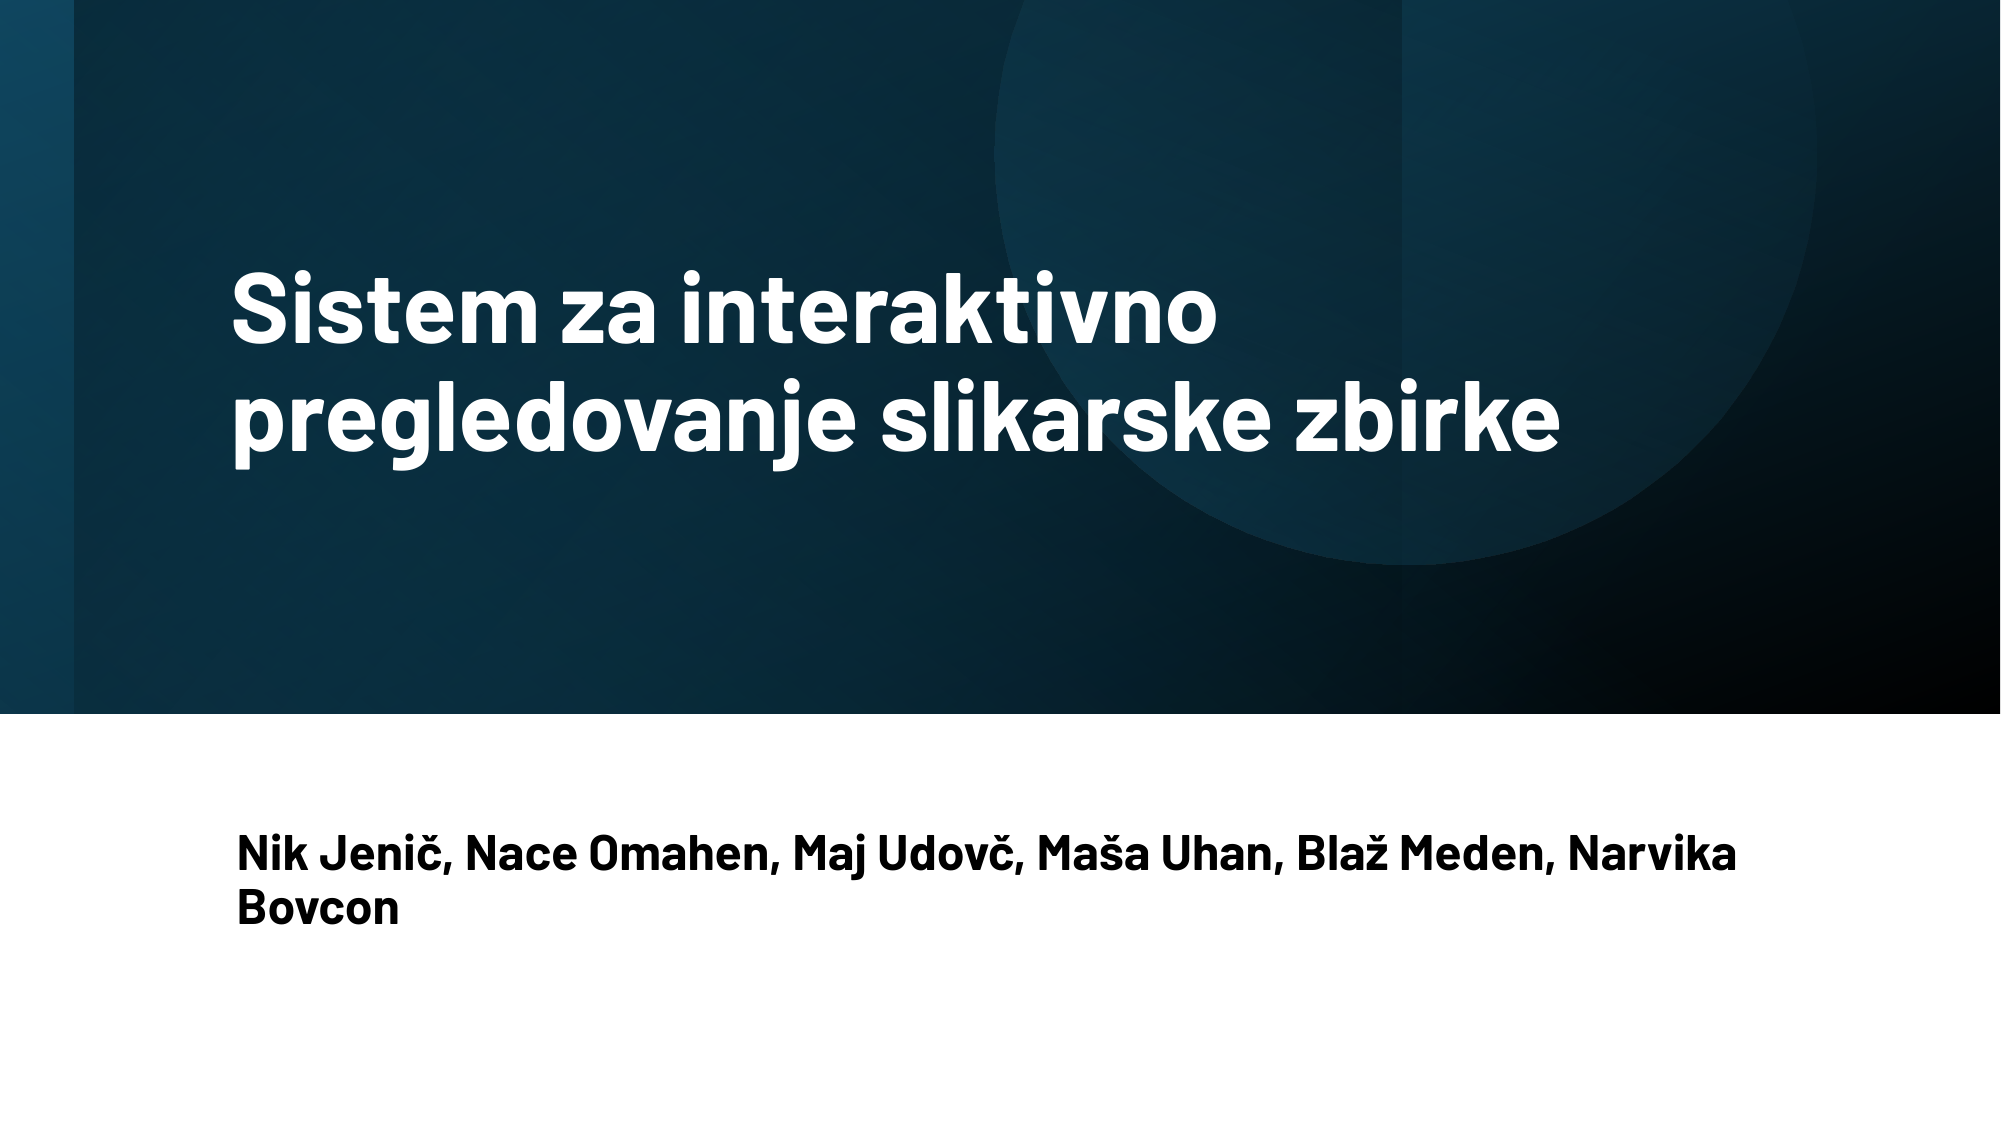

# Sistem za interaktivno pregledovanje slikarske zbirke
Nik Jenič, Nace Omahen, Maj Udovč, Maša Uhan, Blaž Meden, Narvika Bovcon